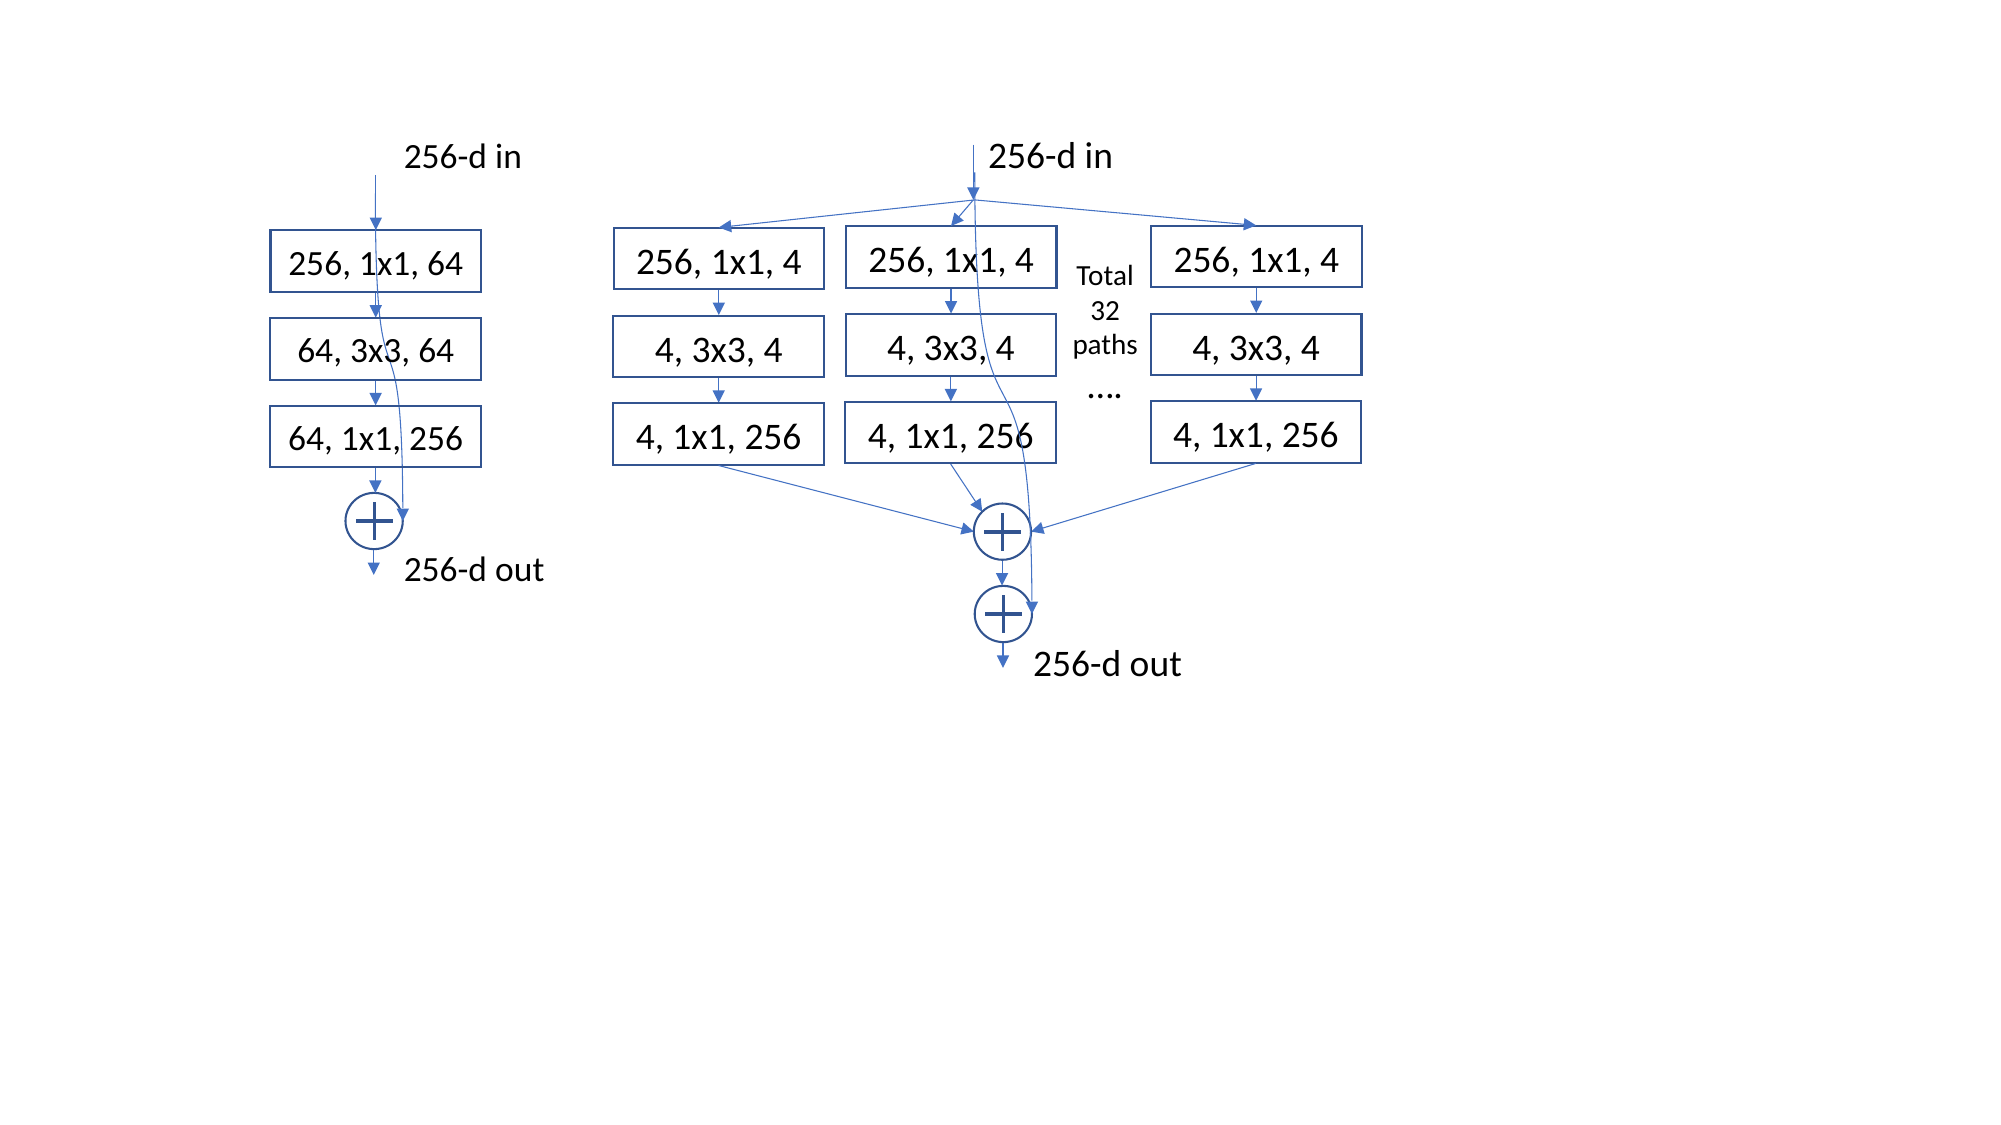

256-d in
256-d in

256, 1x1, 4

256, 1x1, 4
256, 1x1, 4

256, 1x1, 64
Total 32 paths
….

4, 3x3, 4

4, 3x3, 4
4, 3x3, 4

64, 3x3, 64

4, 1x1, 256

4, 1x1, 256
4, 1x1, 256

64, 1x1, 256

256-d out

256-d out